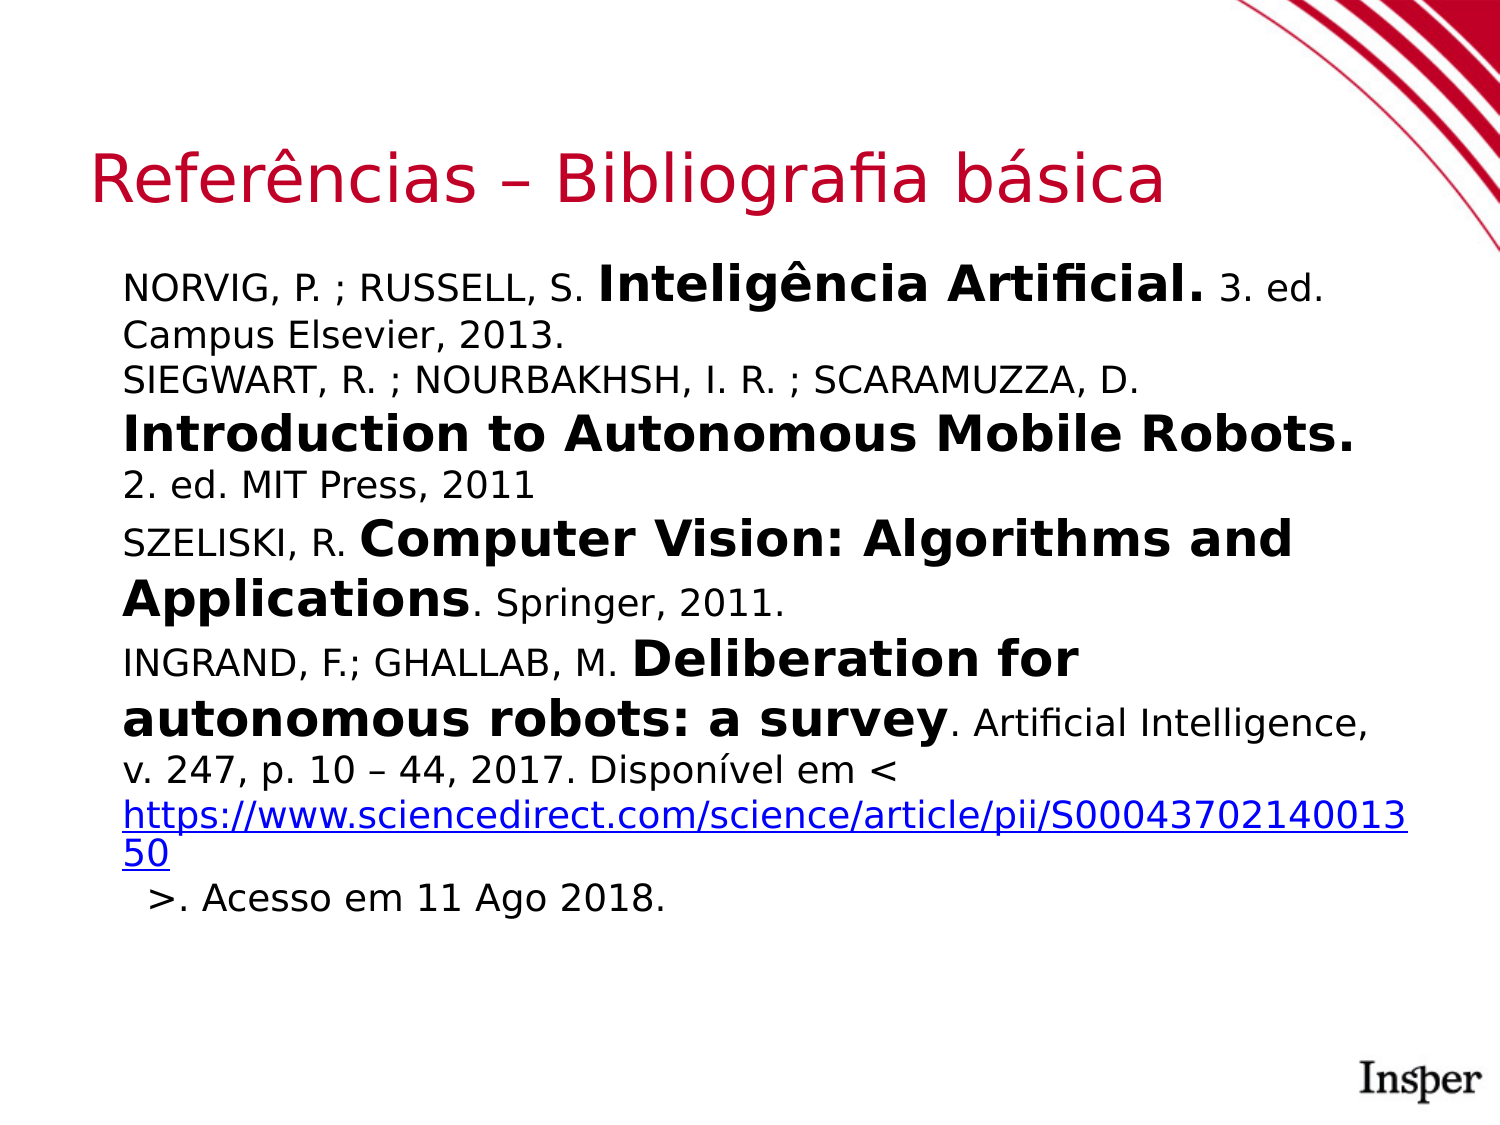

# Referências – Bibliografia básica
NORVIG, P. ; RUSSELL, S. Inteligência Artificial. 3. ed. Campus Elsevier, 2013.
SIEGWART, R. ; NOURBAKHSH, I. R. ; SCARAMUZZA, D. Introduction to Autonomous Mobile Robots. 2. ed. MIT Press, 2011
SZELISKI, R. Computer Vision: Algorithms and Applications. Springer, 2011.
INGRAND, F.; GHALLAB, M. Deliberation for autonomous robots: a survey. Artificial Intelligence, v. 247, p. 10 – 44, 2017. Disponível em < https://www.sciencedirect.com/science/article/pii/S0004370214001350  >. Acesso em 11 Ago 2018.